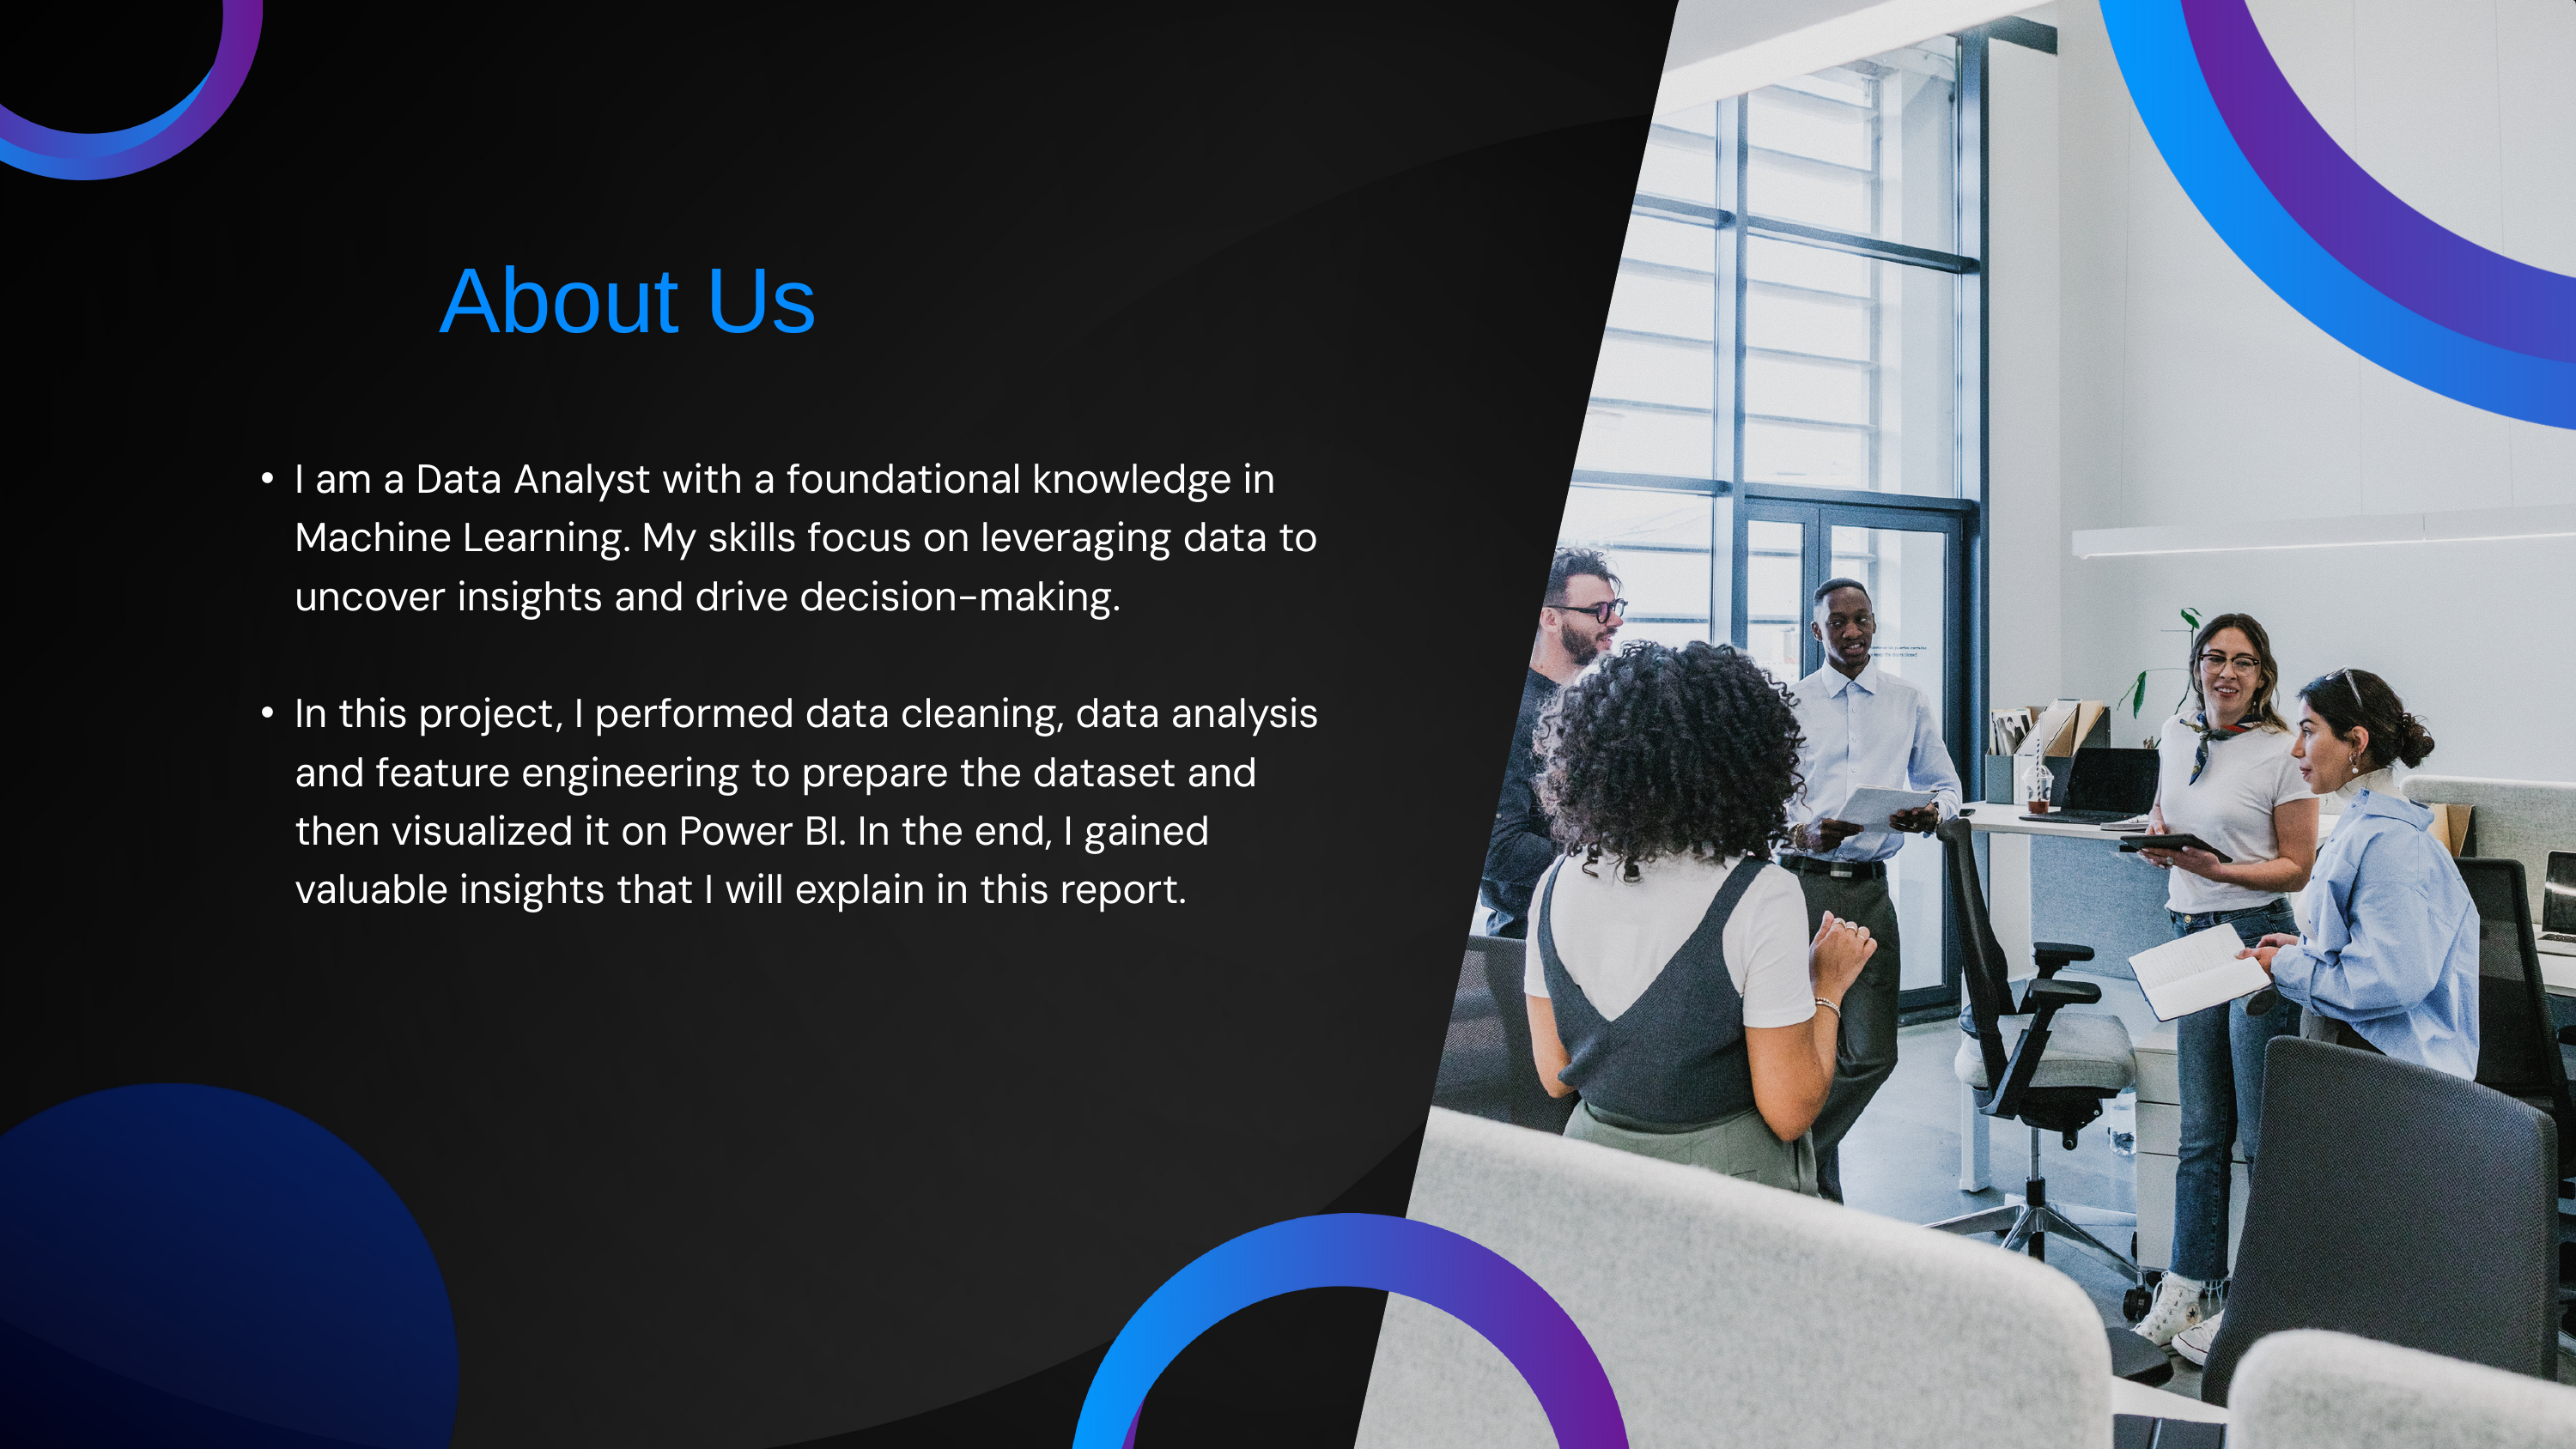

About Us

I am a Data Analyst with a foundational knowledge in Machine Learning. My skills focus on leveraging data to uncover insights and drive decision-making.

In this project, I performed data cleaning, data analysis and feature engineering to prepare the dataset and then visualized it on Power BI. In the end, I gained valuable insights that I will explain in this report.